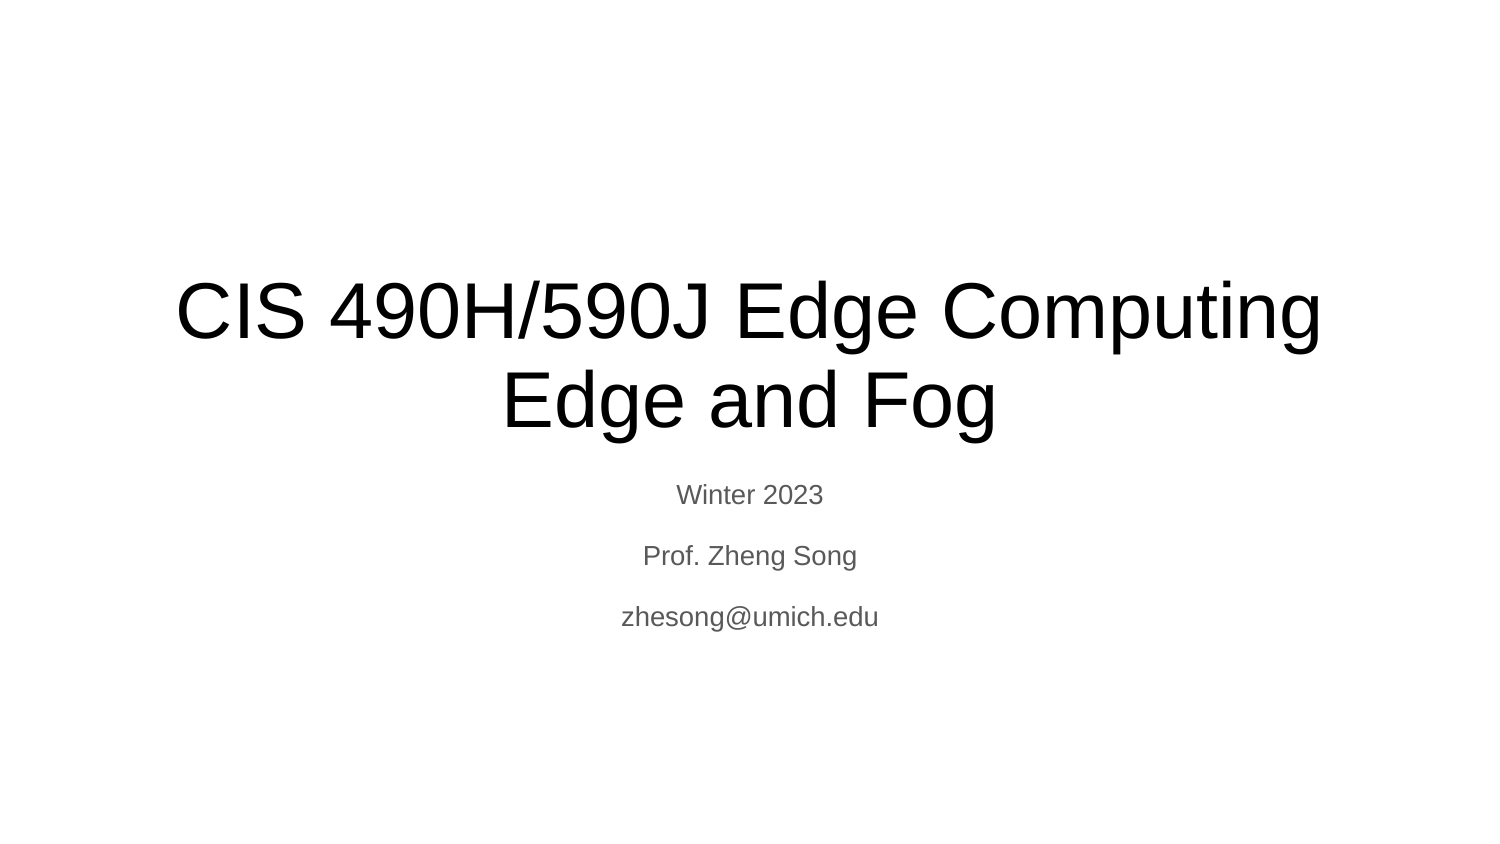

# CIS 490H/590J Edge Computing
Edge and Fog
Winter 2023

Prof. Zheng Song

zhesong@umich.edu